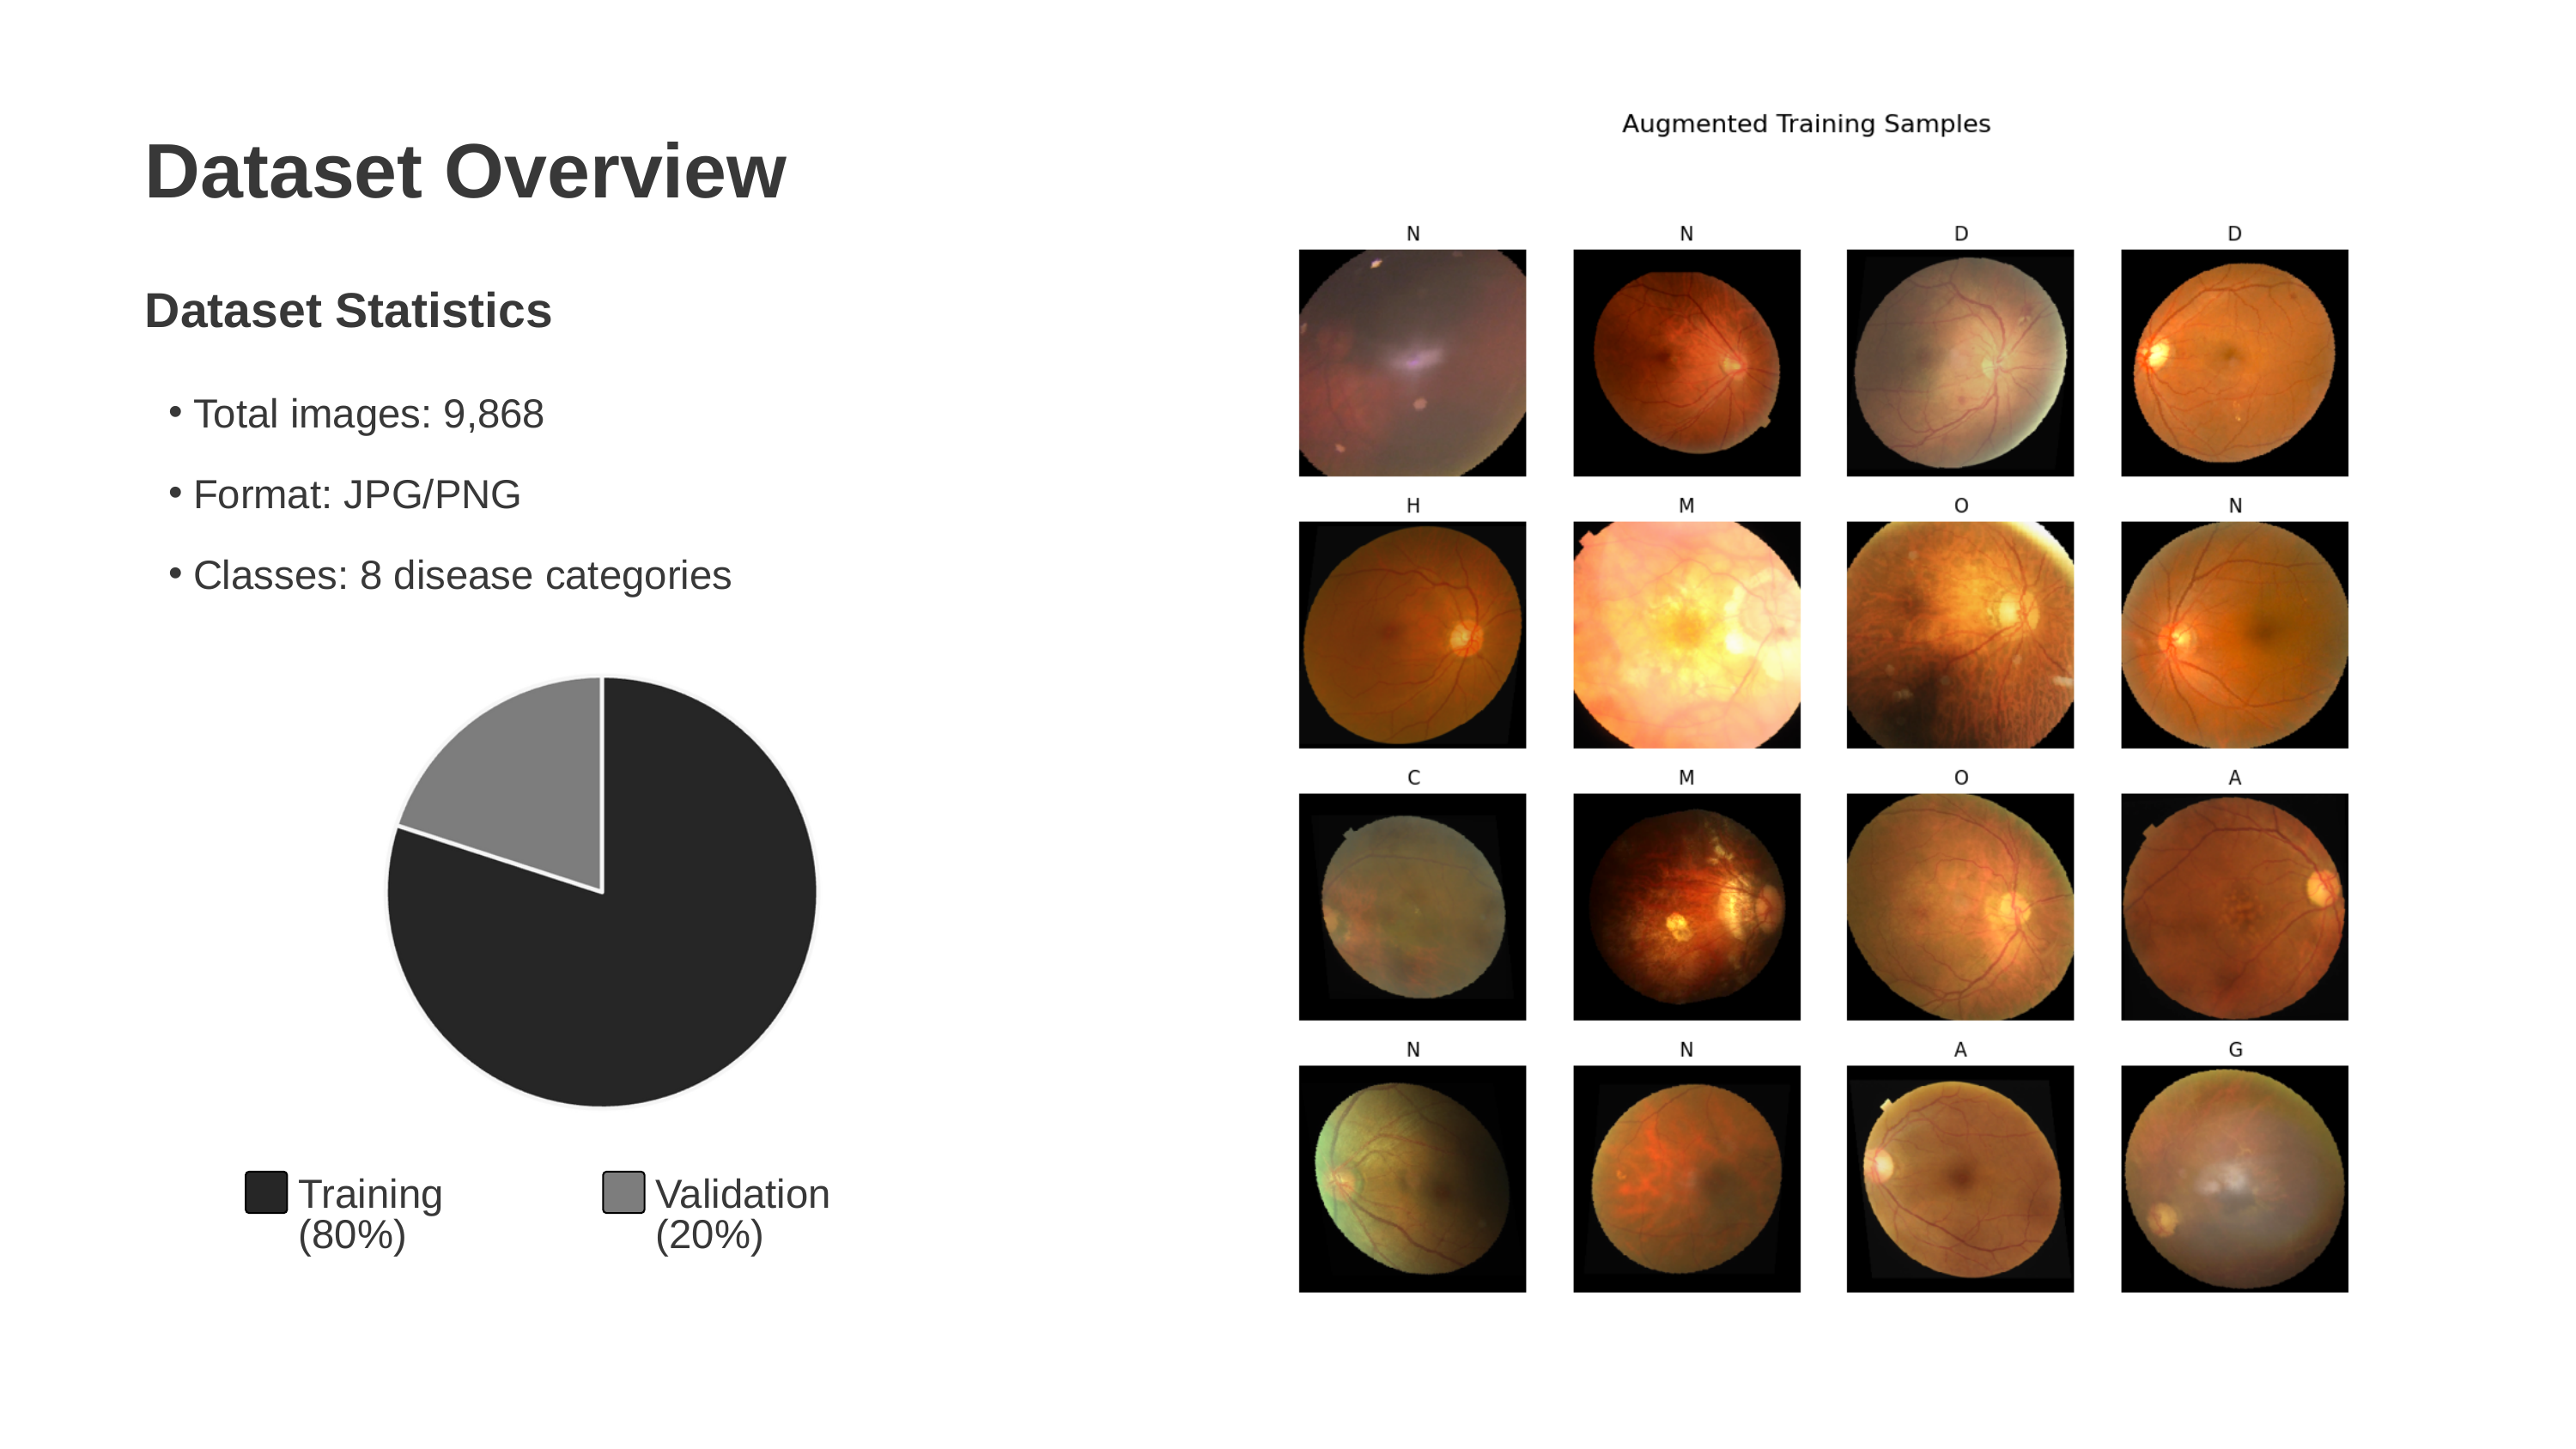

Dataset Overview
Dataset Statistics
Total images: 9,868
Format: JPG/PNG
Classes: 8 disease categories

Training (80%)
Validation (20%)